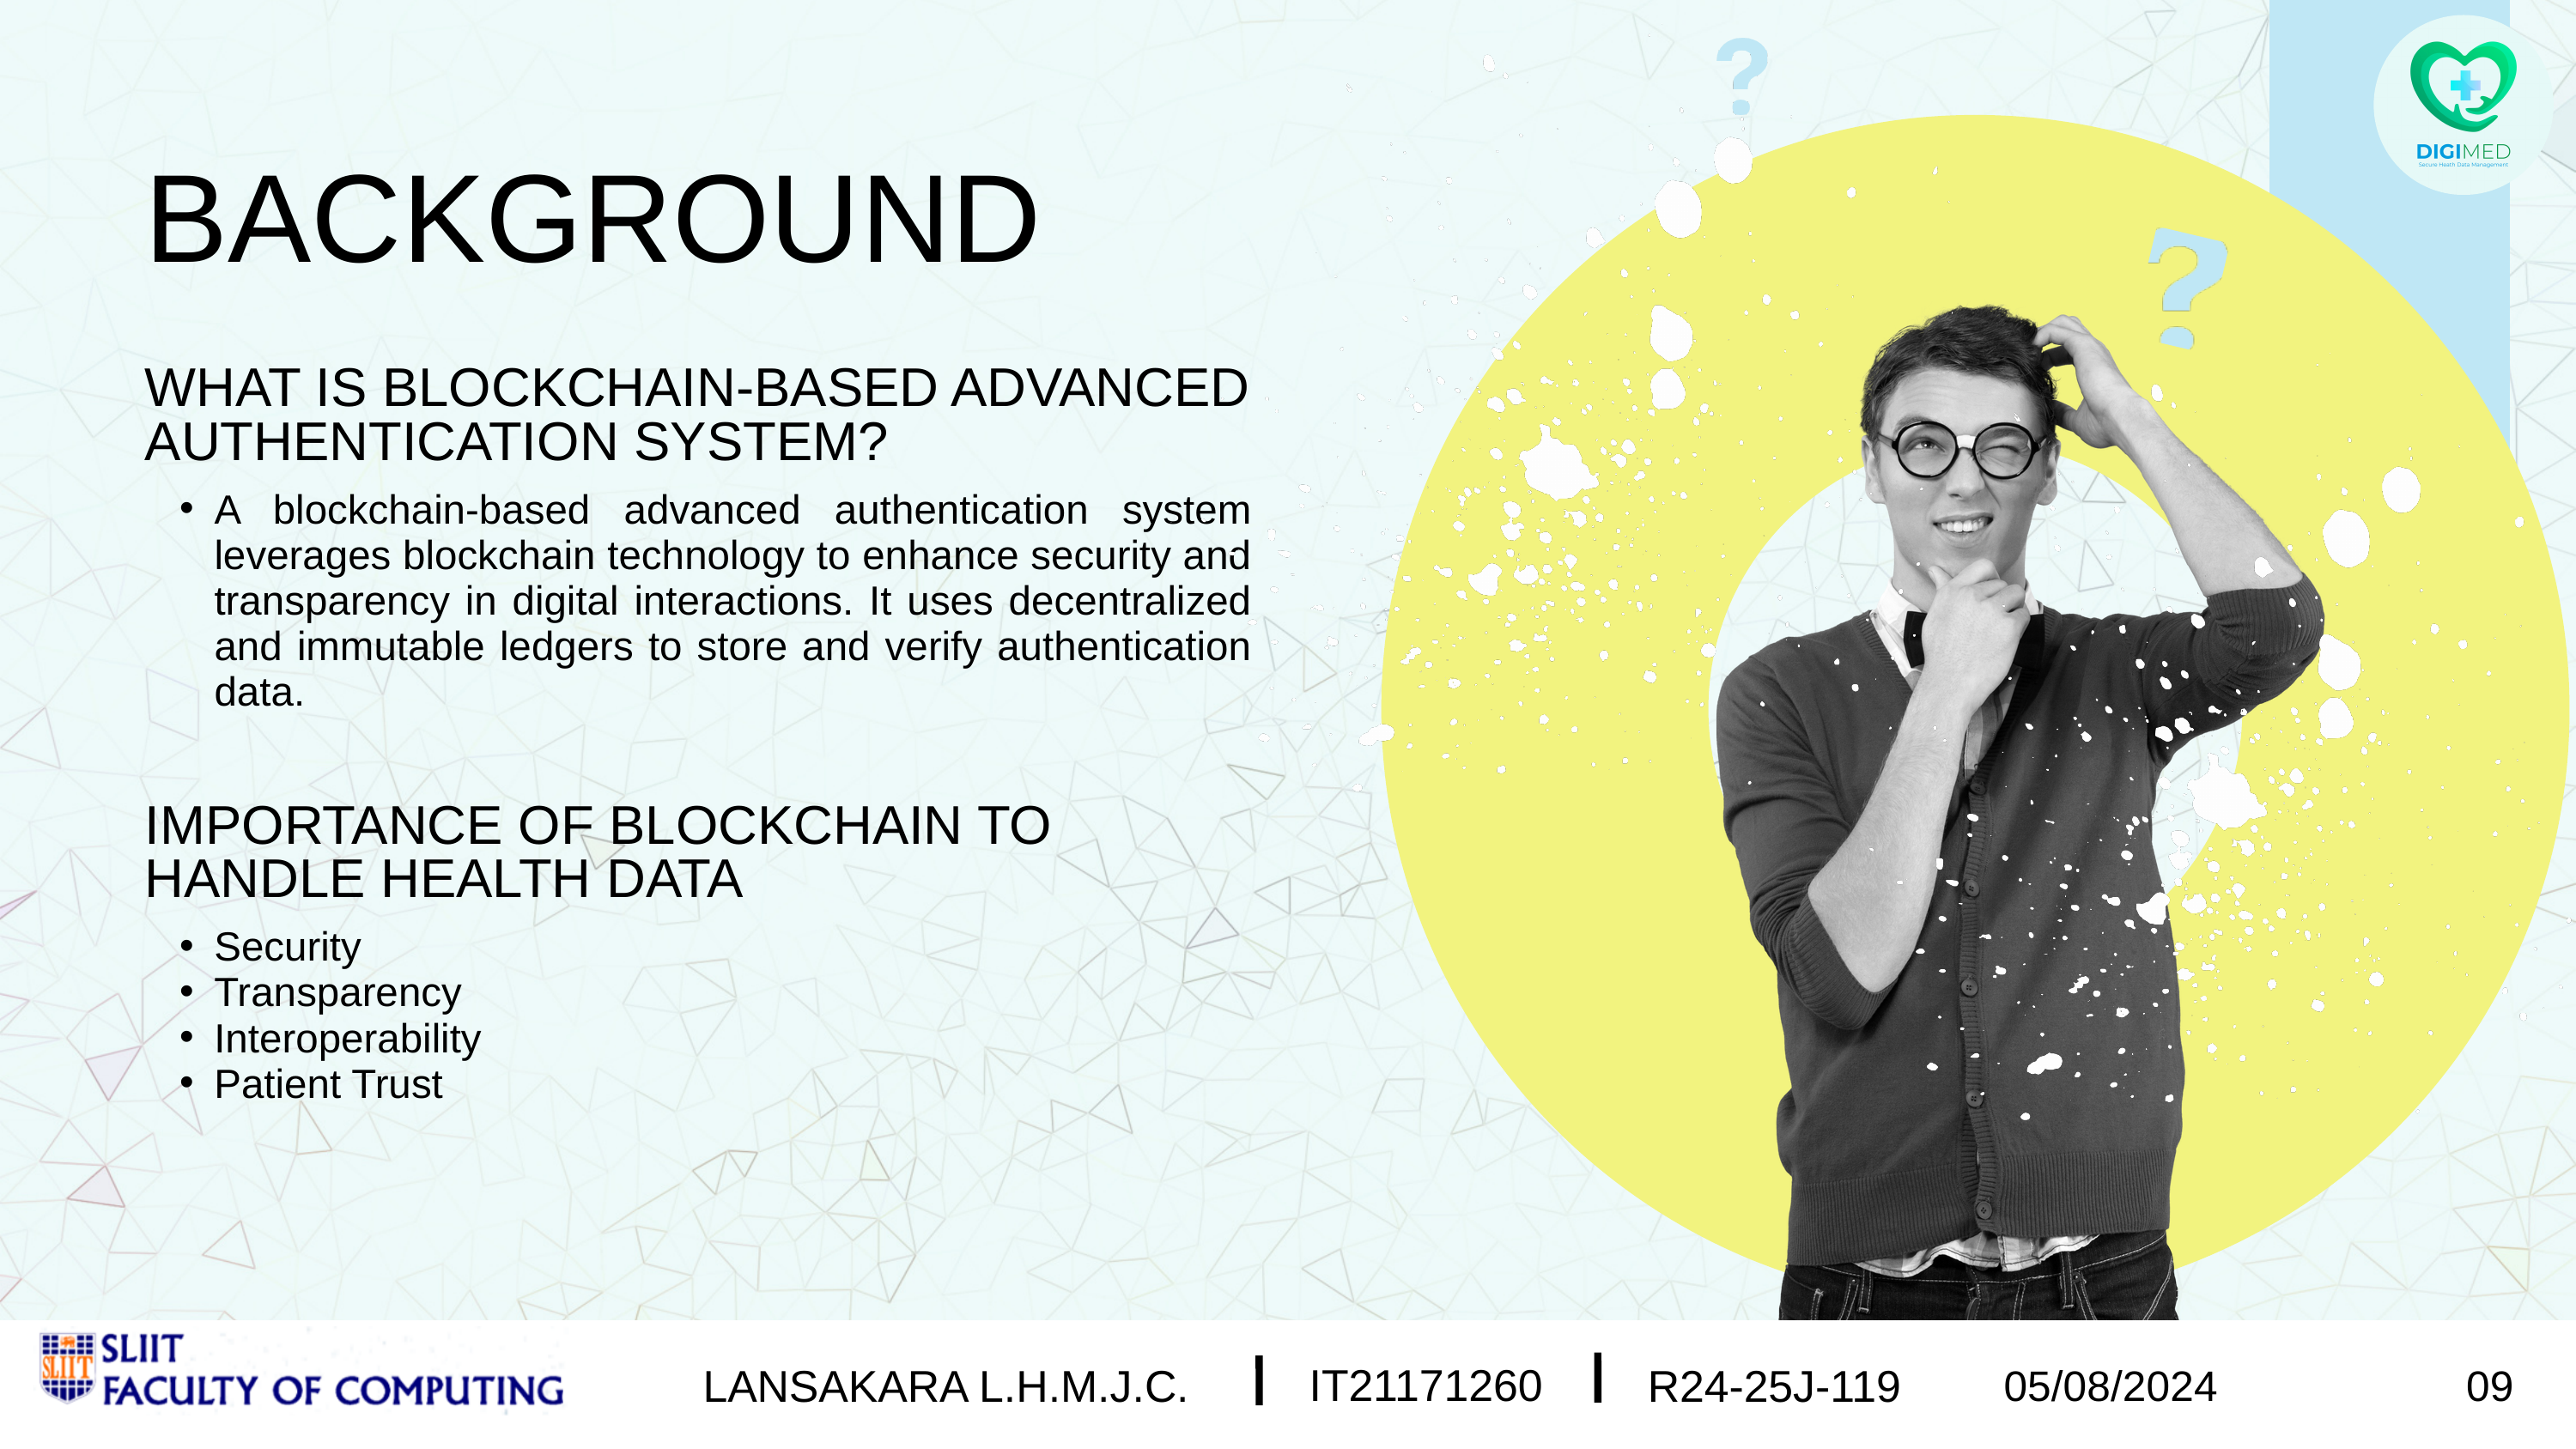

BACKGROUND

WHAT IS BLOCKCHAIN-BASED ADVANCED AUTHENTICATION SYSTEM?
A blockchain-based advanced authentication system leverages blockchain technology to enhance security and transparency in digital interactions. It uses decentralized and immutable ledgers to store and verify authentication data.
IMPORTANCE OF BLOCKCHAIN TO HANDLE HEALTH DATA
Security
Transparency
Interoperability
Patient Trust

IT21015526
KUMARASIRI M.A.K.P
R24-004

IT21015526
IT21171260
LANSAKARA L.H.M.J.C.
KUMARASIRI M.A.K.P
R24-004
R24-25J-119
02/21/2024
05/08/2024
11
09

02/21/2024
09